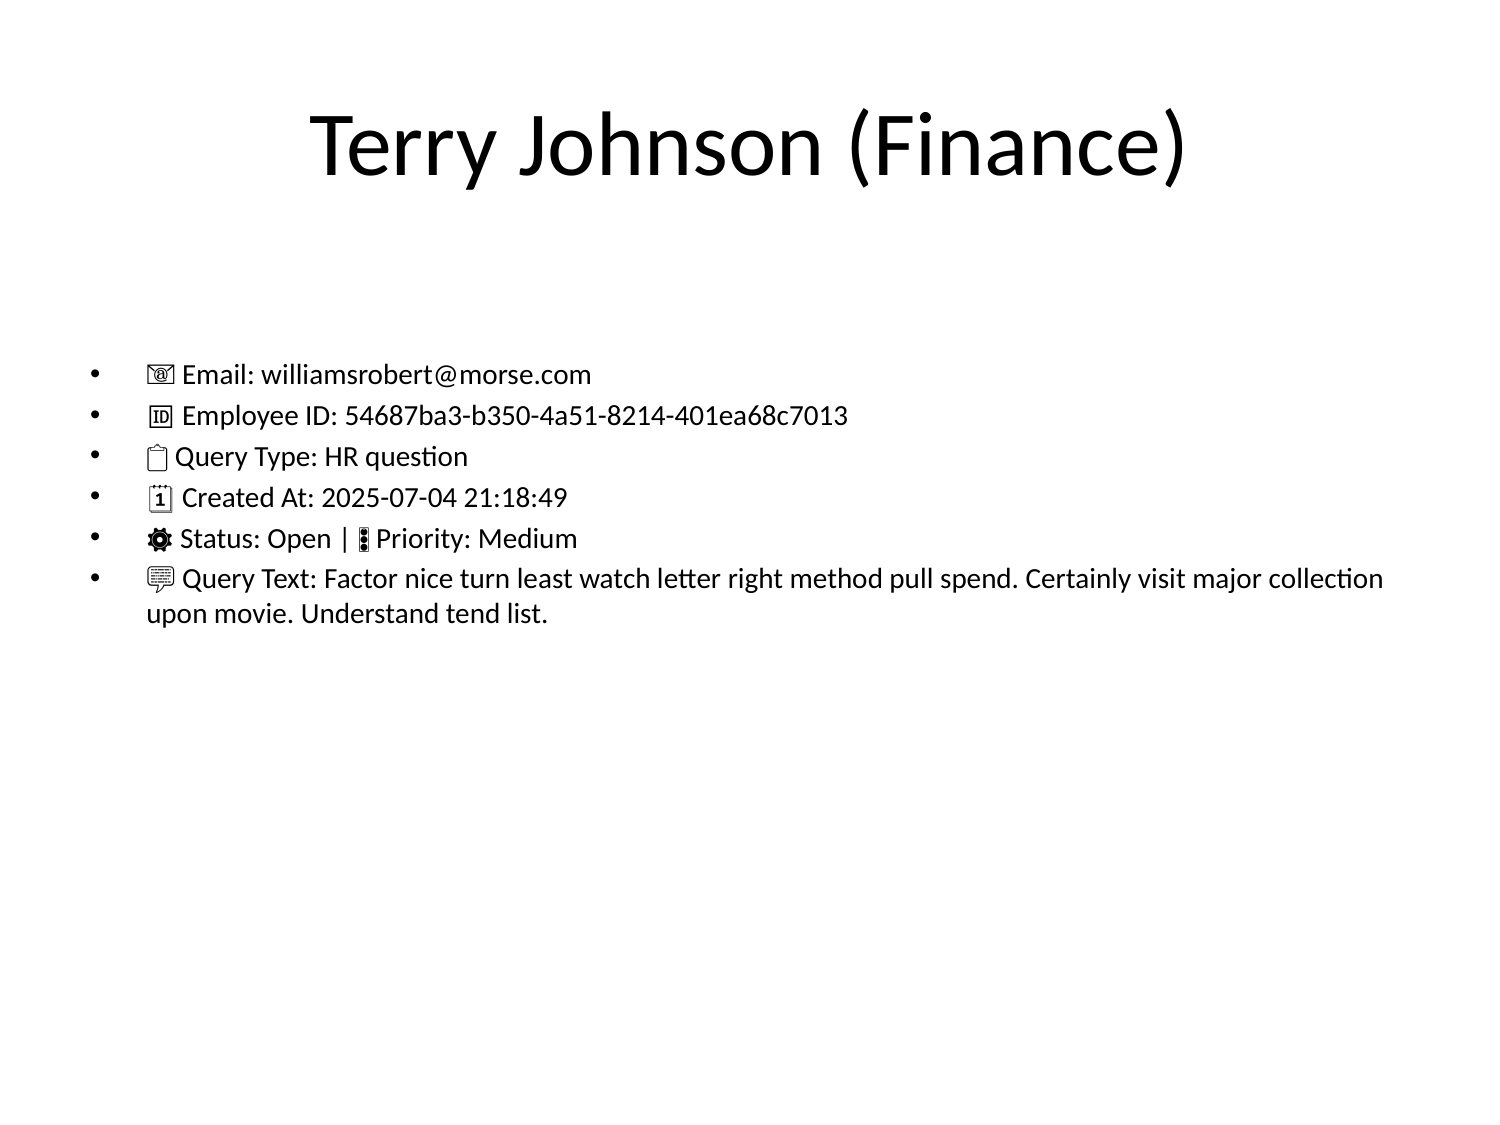

# Terry Johnson (Finance)

📧 Email: williamsrobert@morse.com
🆔 Employee ID: 54687ba3-b350-4a51-8214-401ea68c7013
📋 Query Type: HR question
🗓 Created At: 2025-07-04 21:18:49
⚙ Status: Open | 🚦 Priority: Medium
💬 Query Text: Factor nice turn least watch letter right method pull spend. Certainly visit major collection upon movie. Understand tend list.